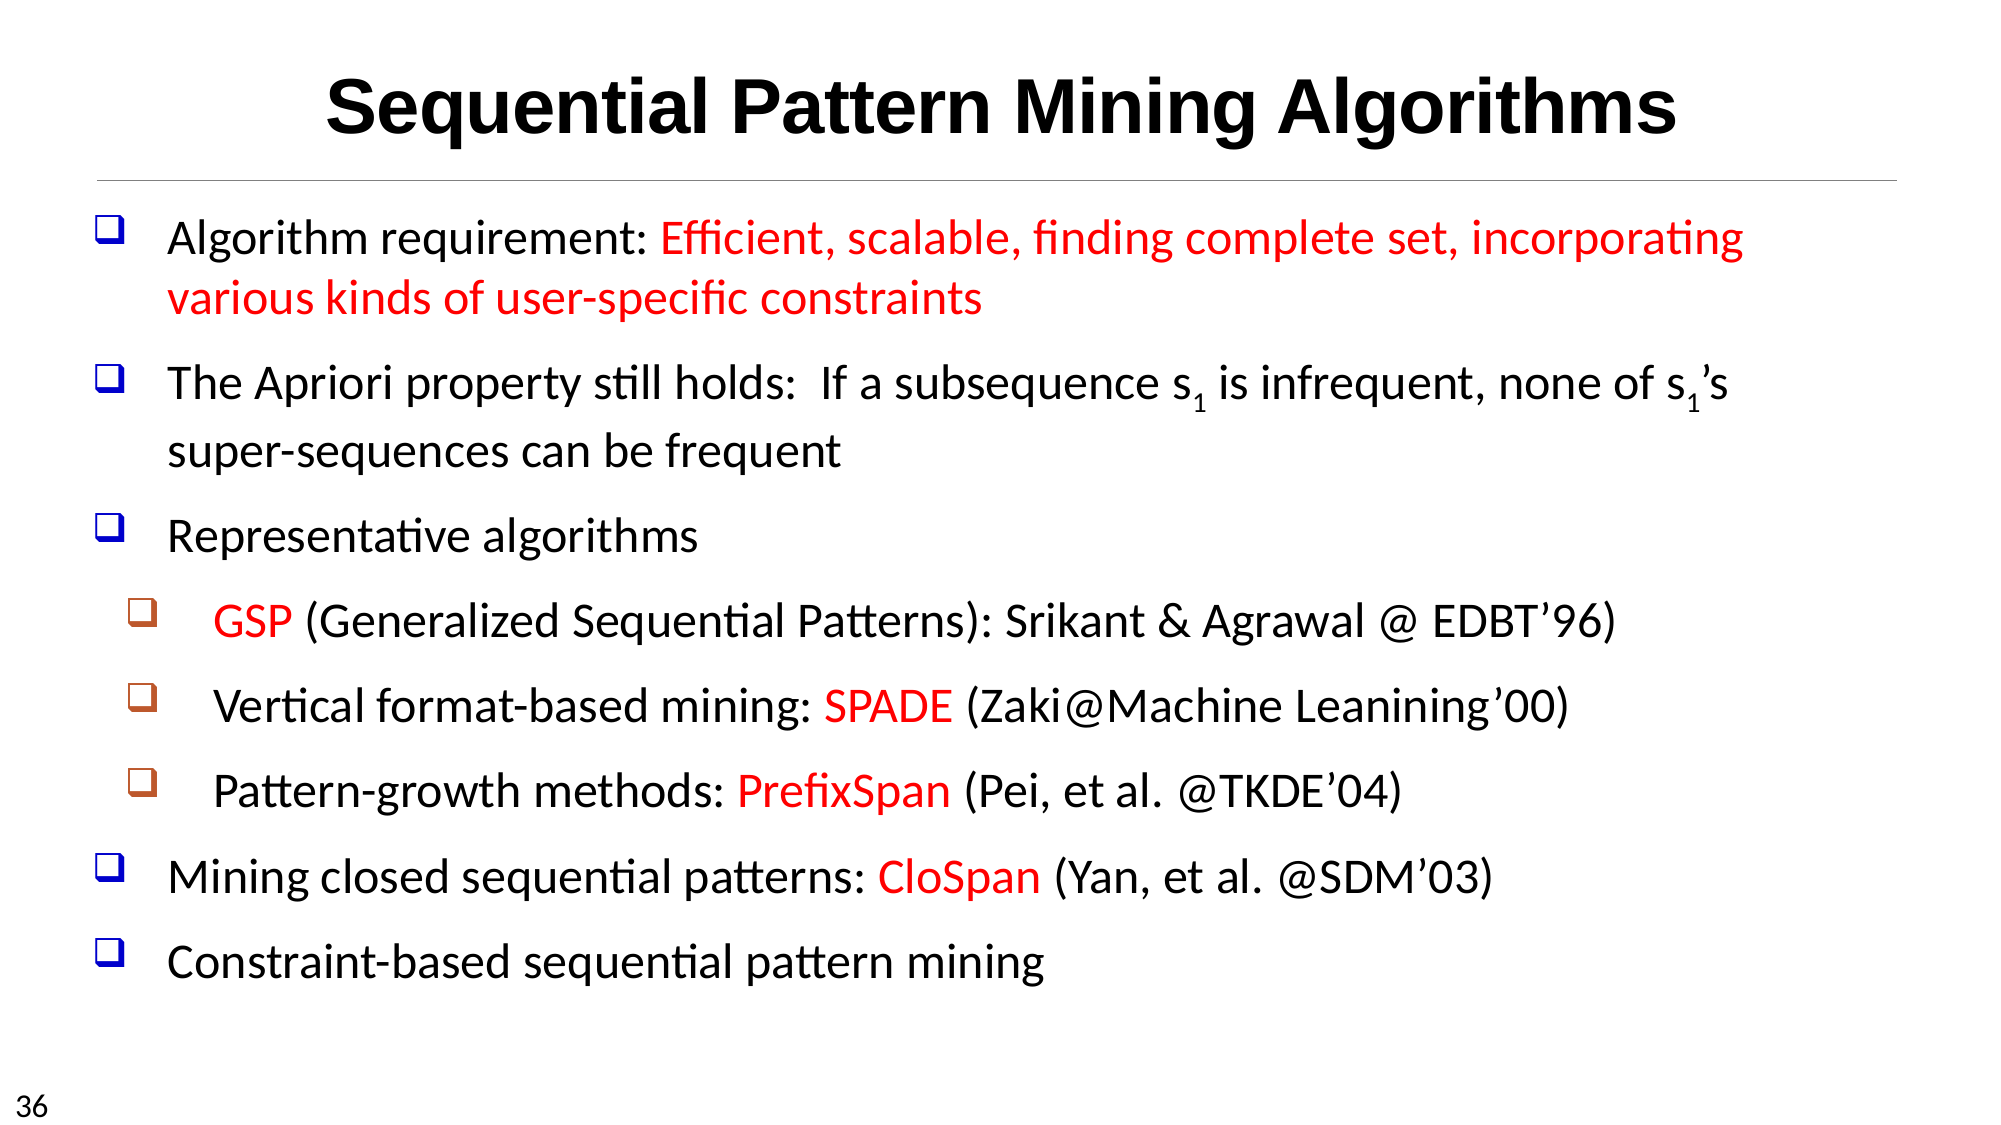

# Sequential Pattern Mining Algorithms
Algorithm requirement: Efficient, scalable, finding complete set, incorporating various kinds of user-specific constraints
The Apriori property still holds:  If a subsequence s1 is infrequent, none of s1’s super-sequences can be frequent
Representative algorithms
GSP (Generalized Sequential Patterns): Srikant & Agrawal @ EDBT’96)
Vertical format-based mining: SPADE (Zaki@Machine Leanining’00)
Pattern-growth methods: PrefixSpan (Pei, et al. @TKDE’04)
Mining closed sequential patterns: CloSpan (Yan, et al. @SDM’03)
Constraint-based sequential pattern mining